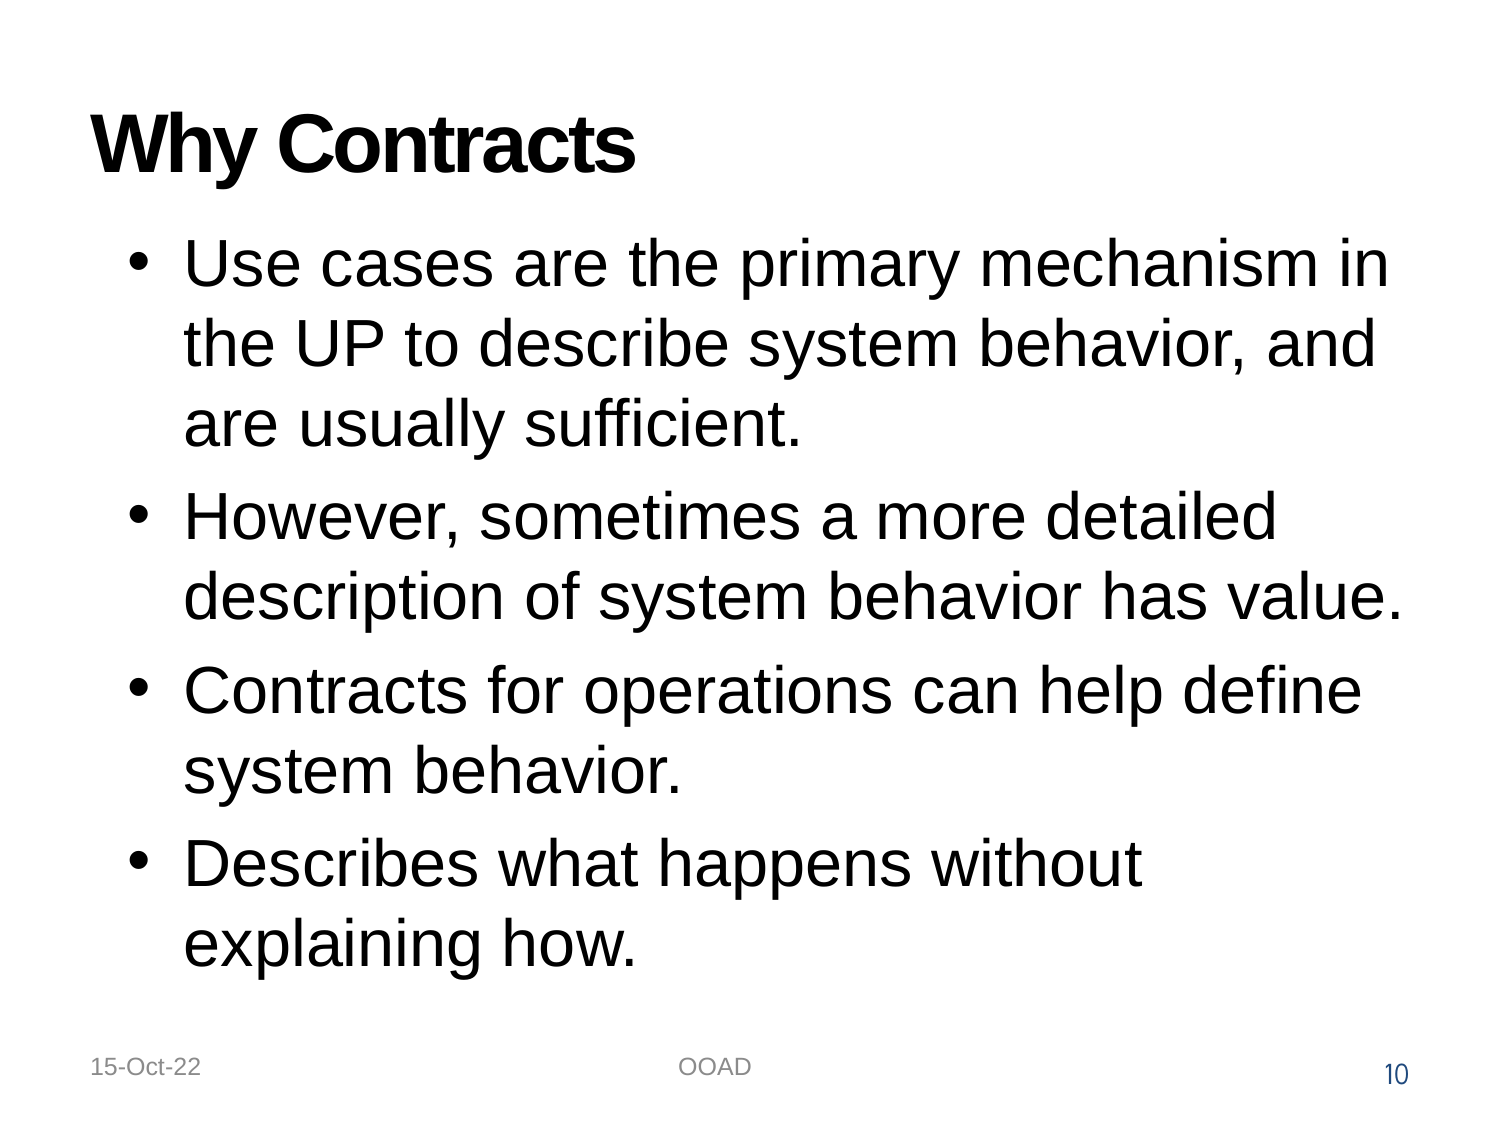

# Why Contracts
Use cases are the primary mechanism in the UP to describe system behavior, and are usually sufficient.
However, sometimes a more detailed description of system behavior has value.
Contracts for operations can help define system behavior.
Describes what happens without explaining how.
15-Oct-22
OOAD
10